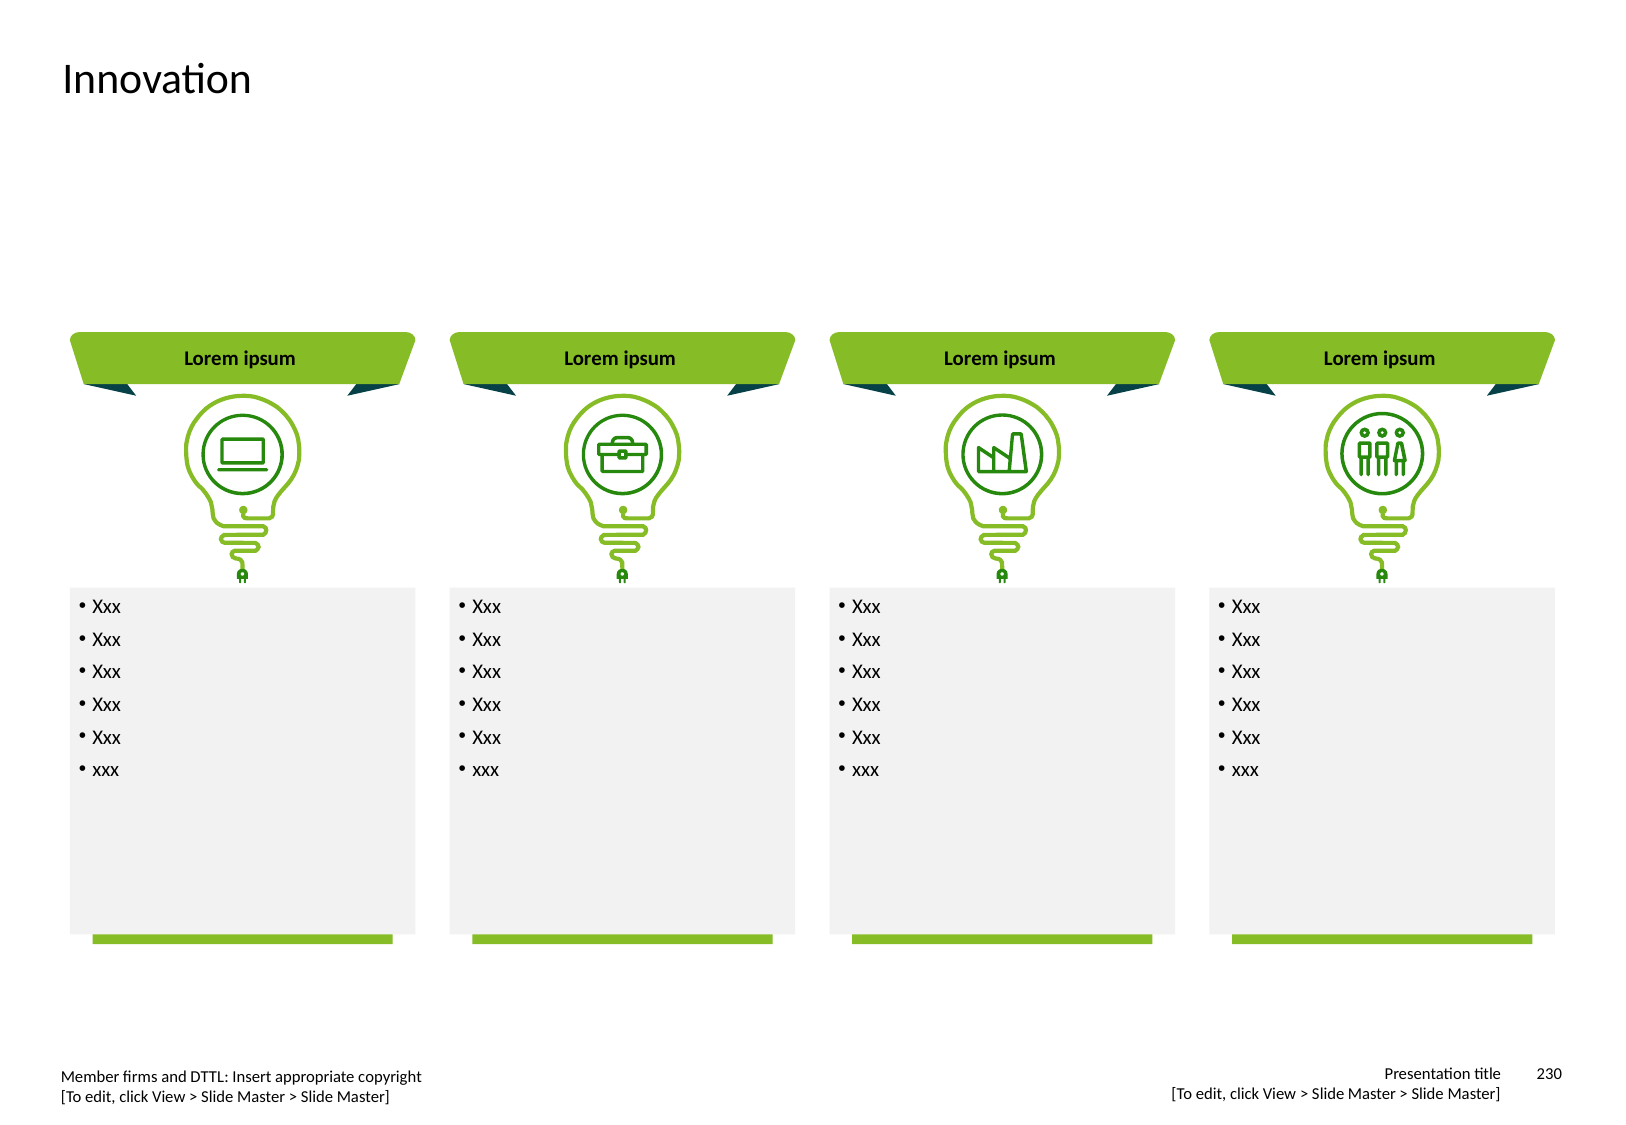

# Innovation
Lorem ipsum

Lorem ipsum

Lorem ipsum

Lorem ipsum

Xxx
Xxx
Xxx
Xxx
Xxx
xxx

Xxx
Xxx
Xxx
Xxx
Xxx
xxx

Xxx
Xxx
Xxx
Xxx
Xxx
xxx

Xxx
Xxx
Xxx
Xxx
Xxx
xxx